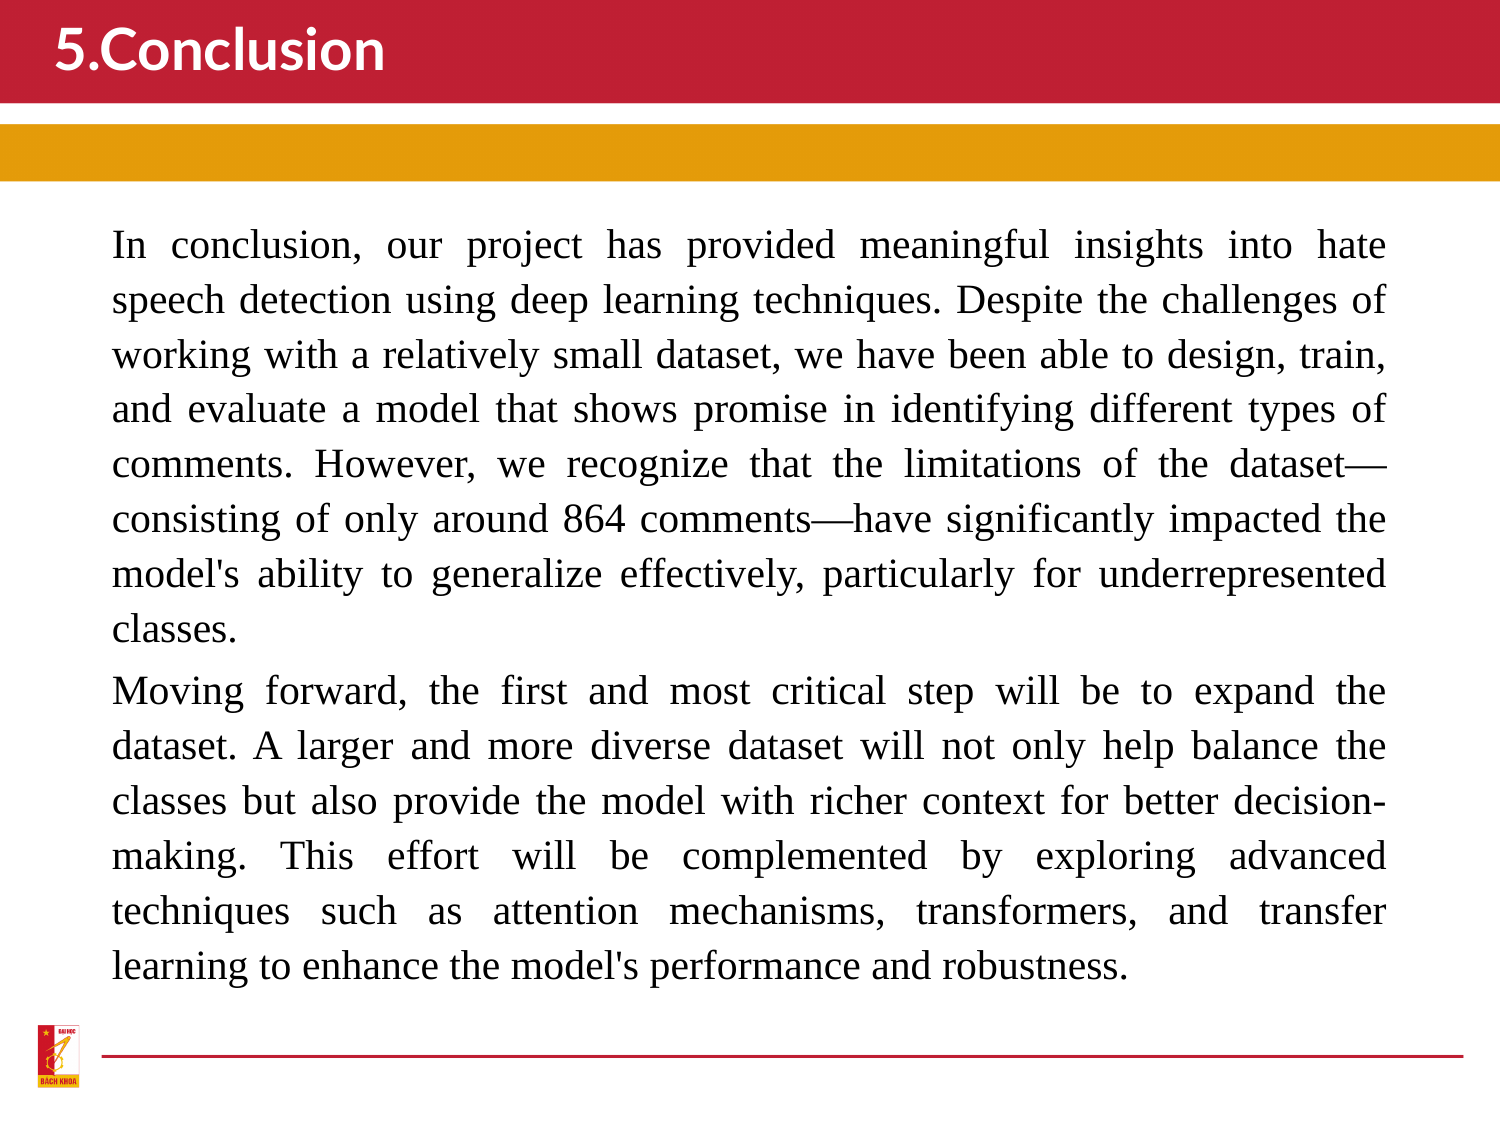

# 5.Conclusion
In conclusion, our project has provided meaningful insights into hate speech detection using deep learning techniques. Despite the challenges of working with a relatively small dataset, we have been able to design, train, and evaluate a model that shows promise in identifying different types of comments. However, we recognize that the limitations of the dataset—consisting of only around 864 comments—have significantly impacted the model's ability to generalize effectively, particularly for underrepresented classes.
Moving forward, the first and most critical step will be to expand the dataset. A larger and more diverse dataset will not only help balance the classes but also provide the model with richer context for better decision-making. This effort will be complemented by exploring advanced techniques such as attention mechanisms, transformers, and transfer learning to enhance the model's performance and robustness.